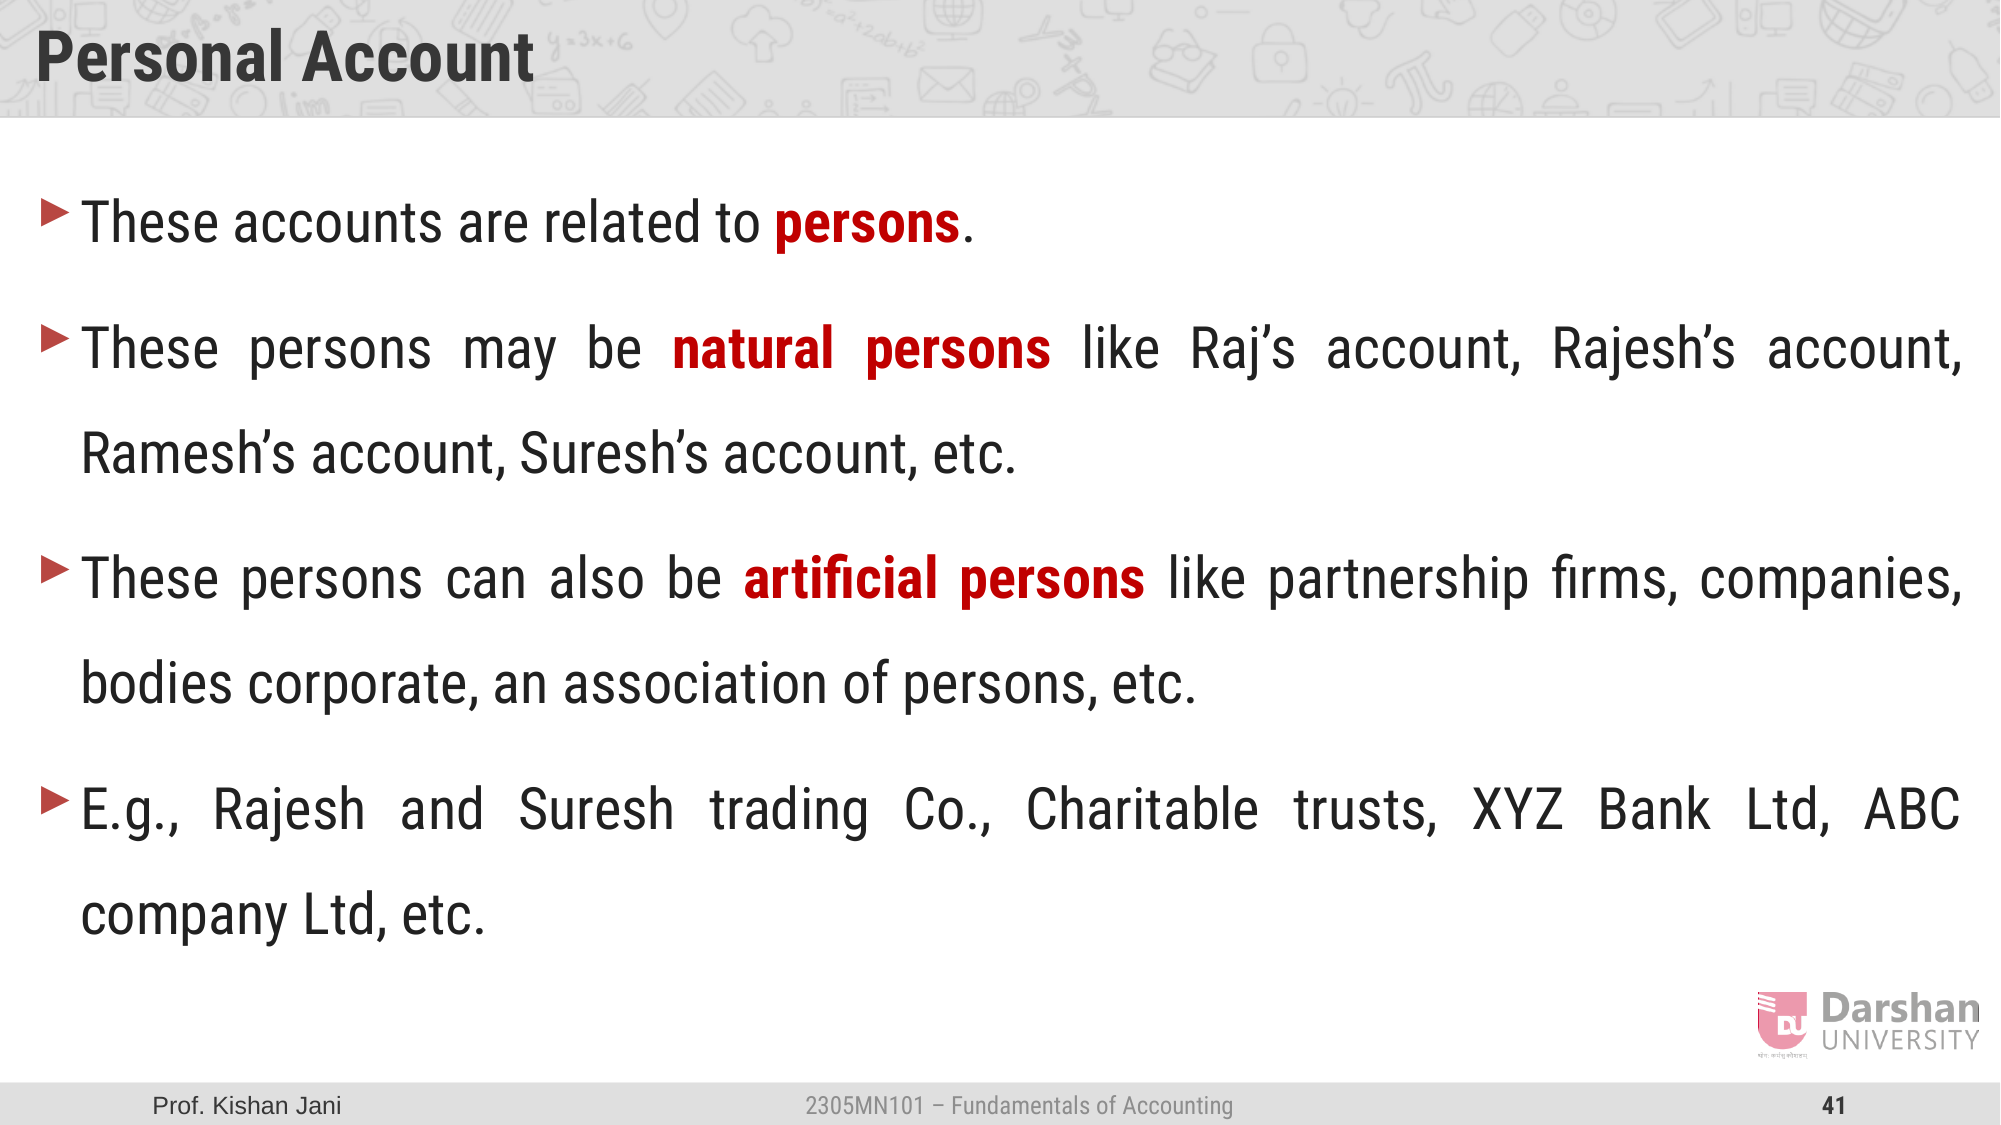

# Personal Account
These accounts are related to persons.
These persons may be natural persons like Raj’s account, Rajesh’s account, Ramesh’s account, Suresh’s account, etc.
These persons can also be artificial persons like partnership firms, companies, bodies corporate, an association of persons, etc.
E.g., Rajesh and Suresh trading Co., Charitable trusts, XYZ Bank Ltd, ABC company Ltd, etc.